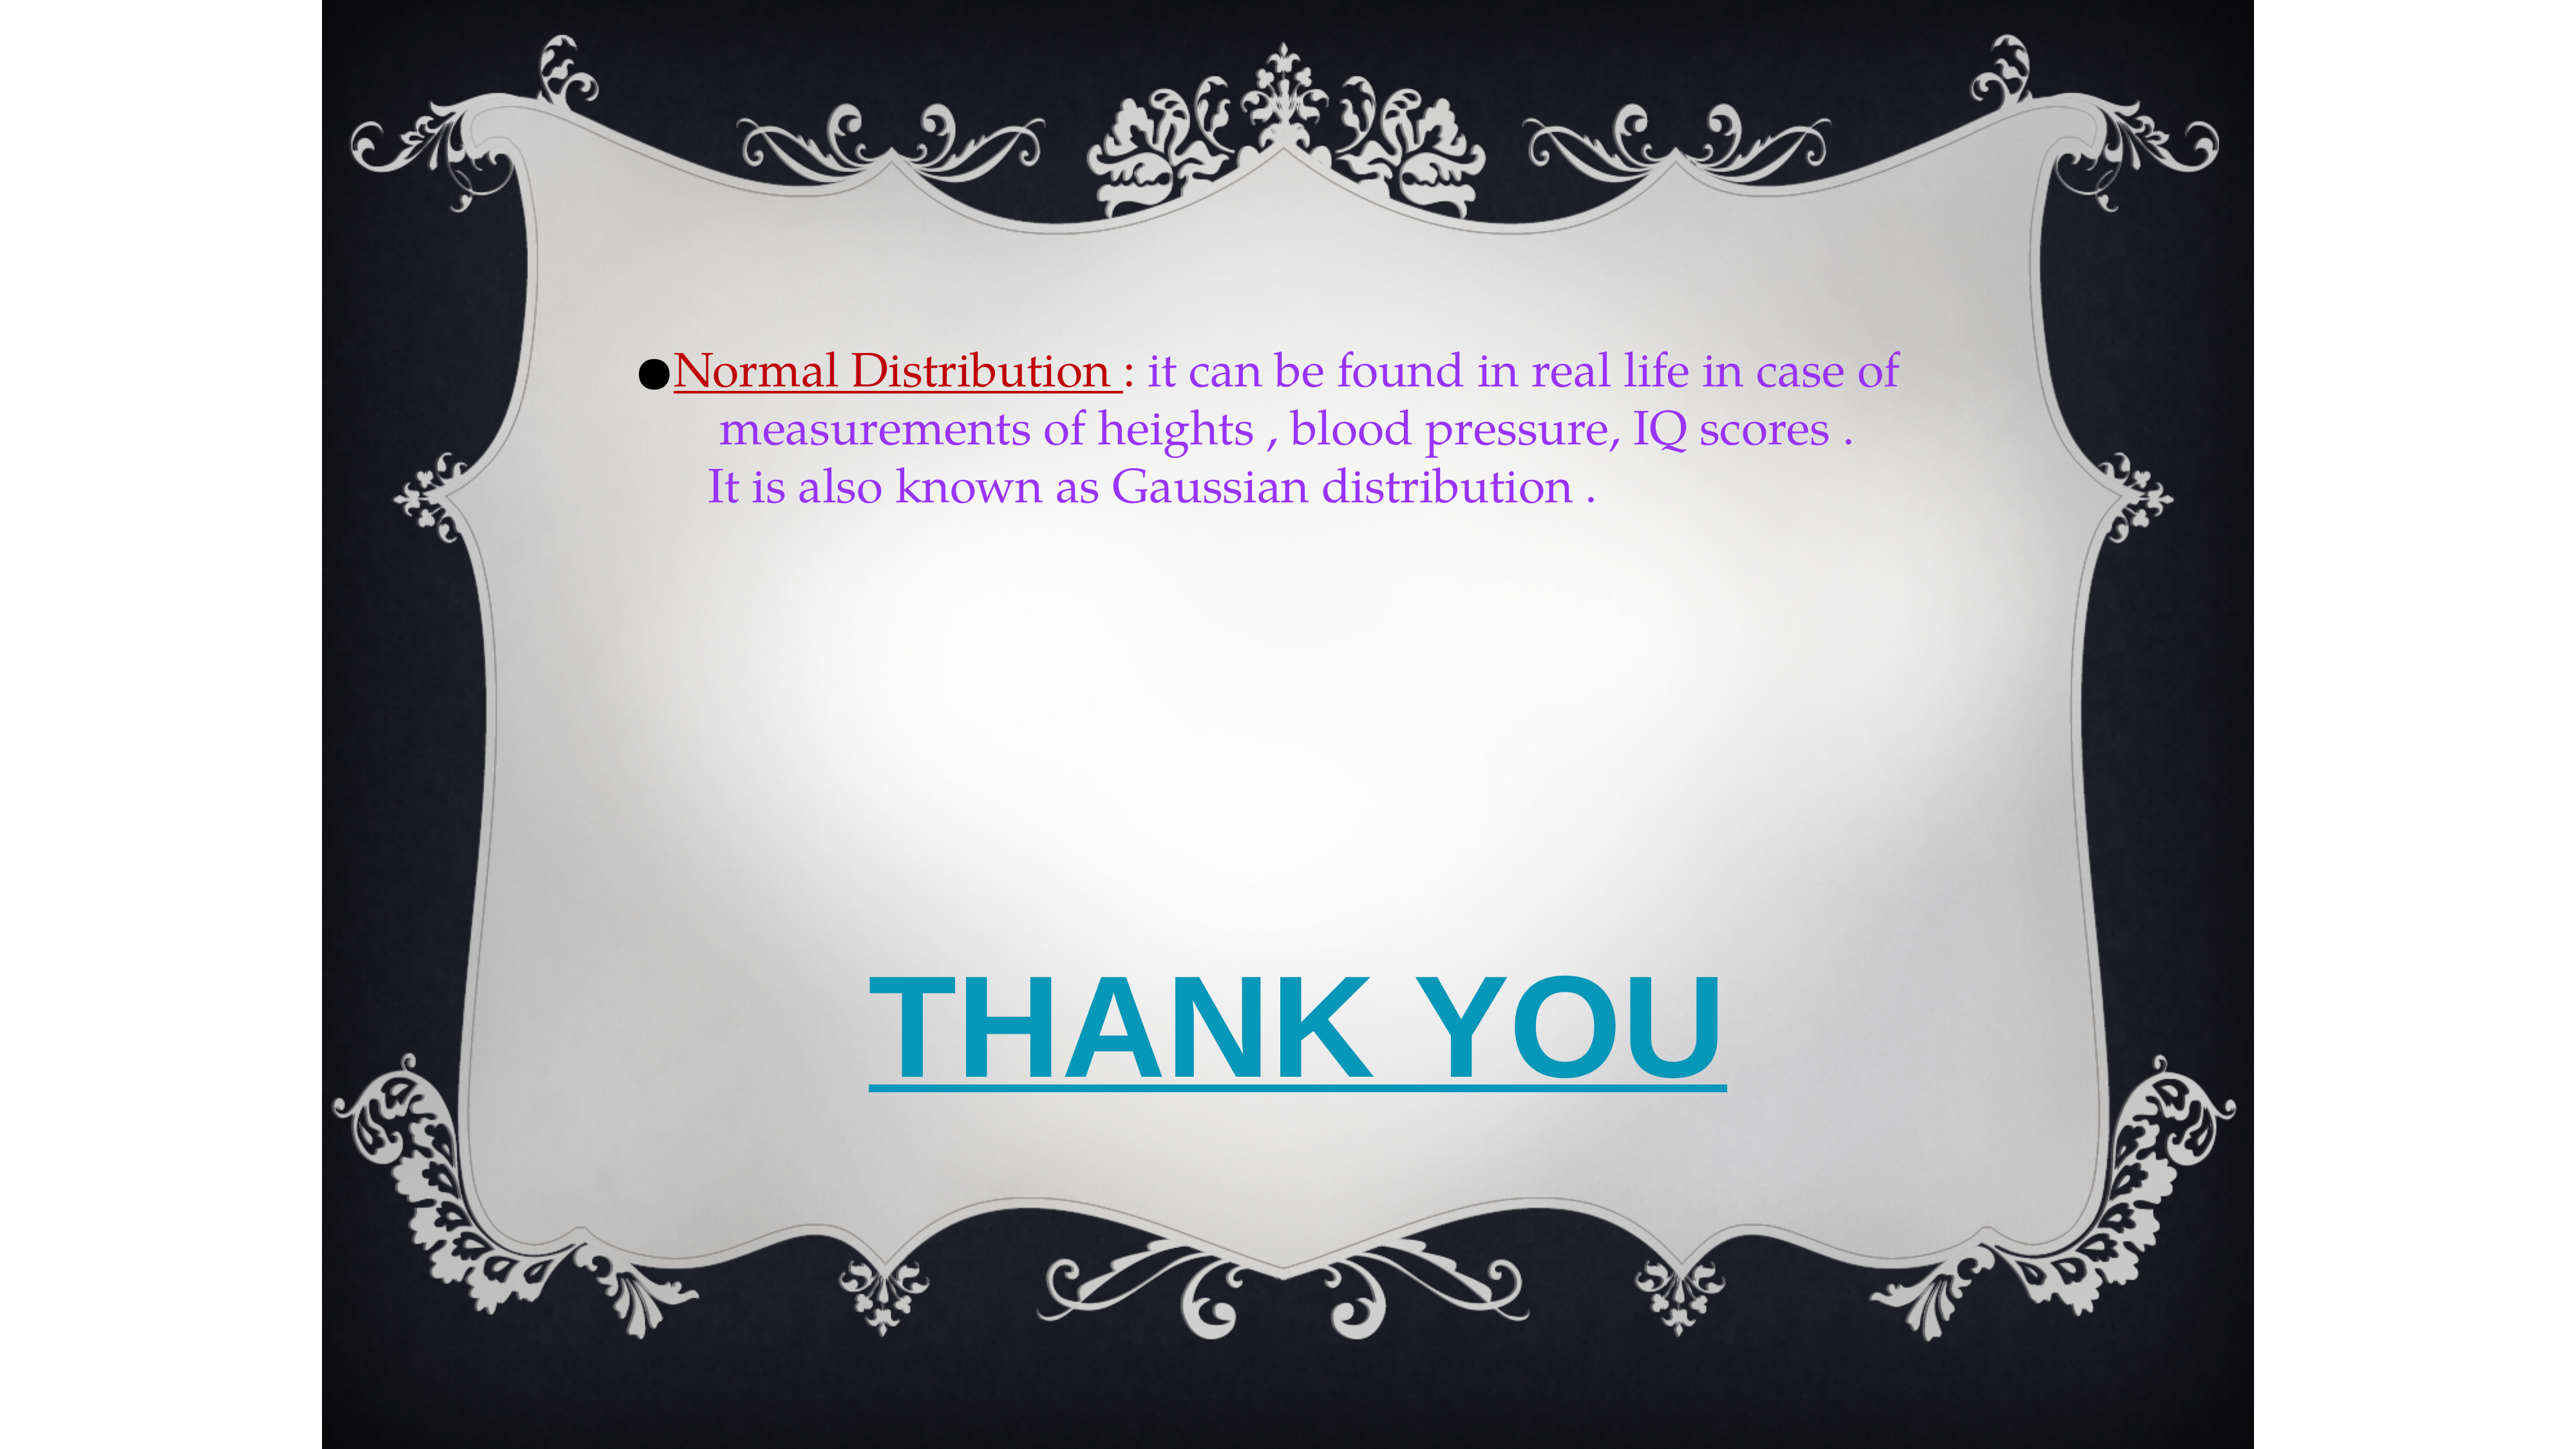

●Normal Distribution : it can be found in real life in case of
       measurements of heights , blood pressure, IQ scores .
      It is also known as Gaussian distribution .
        THANK YOU